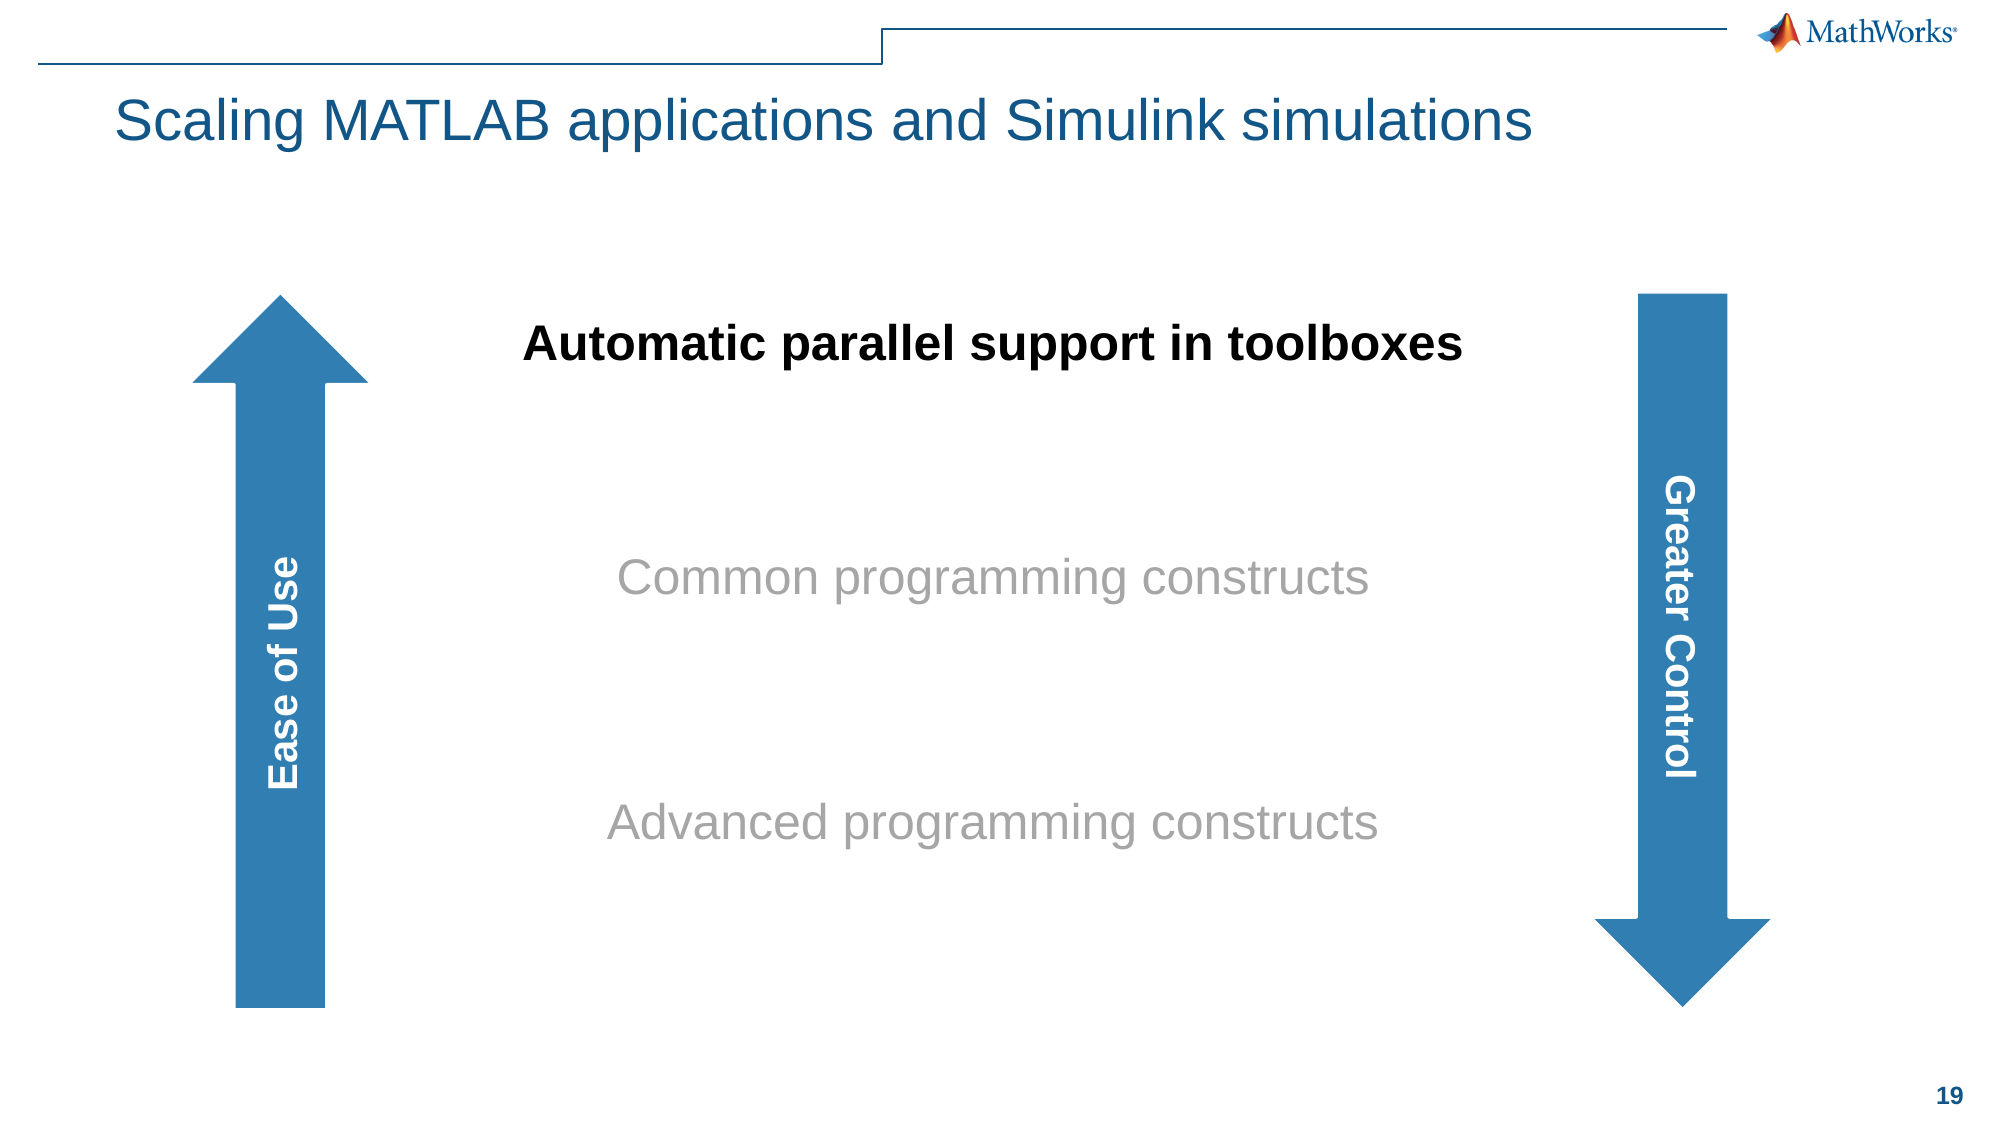

# Scaling MATLAB applications and Simulink simulations
|  | Automatic parallel support in toolboxes |  |
| --- | --- | --- |
|  | Common programming constructs |  |
|  | Advanced programming constructs |  |
Ease of Use
Greater Control